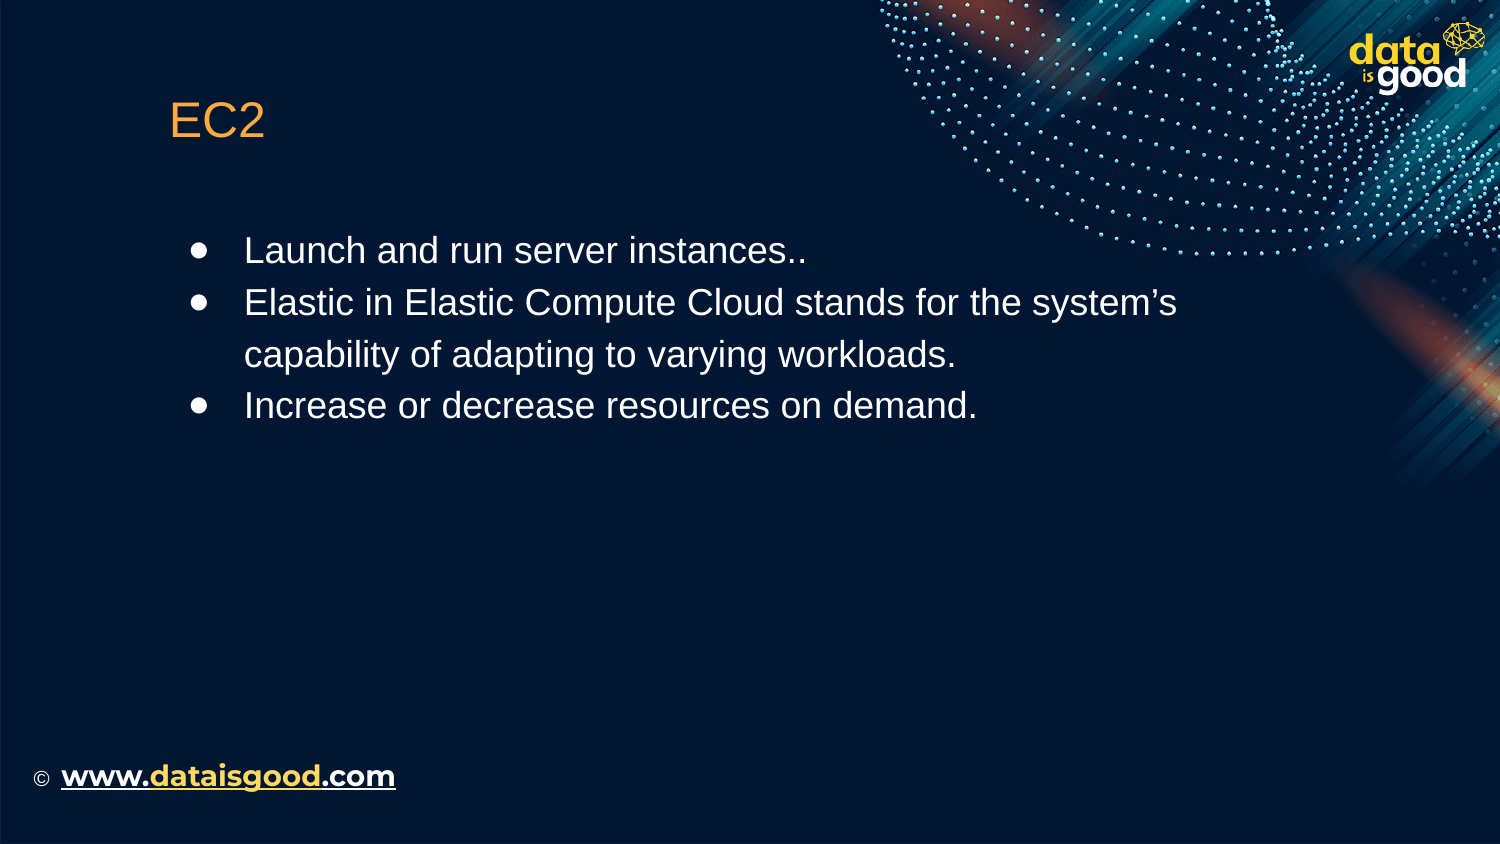

# EC2
Launch and run server instances..
Elastic in Elastic Compute Cloud stands for the system’s capability of adapting to varying workloads.
Increase or decrease resources on demand.